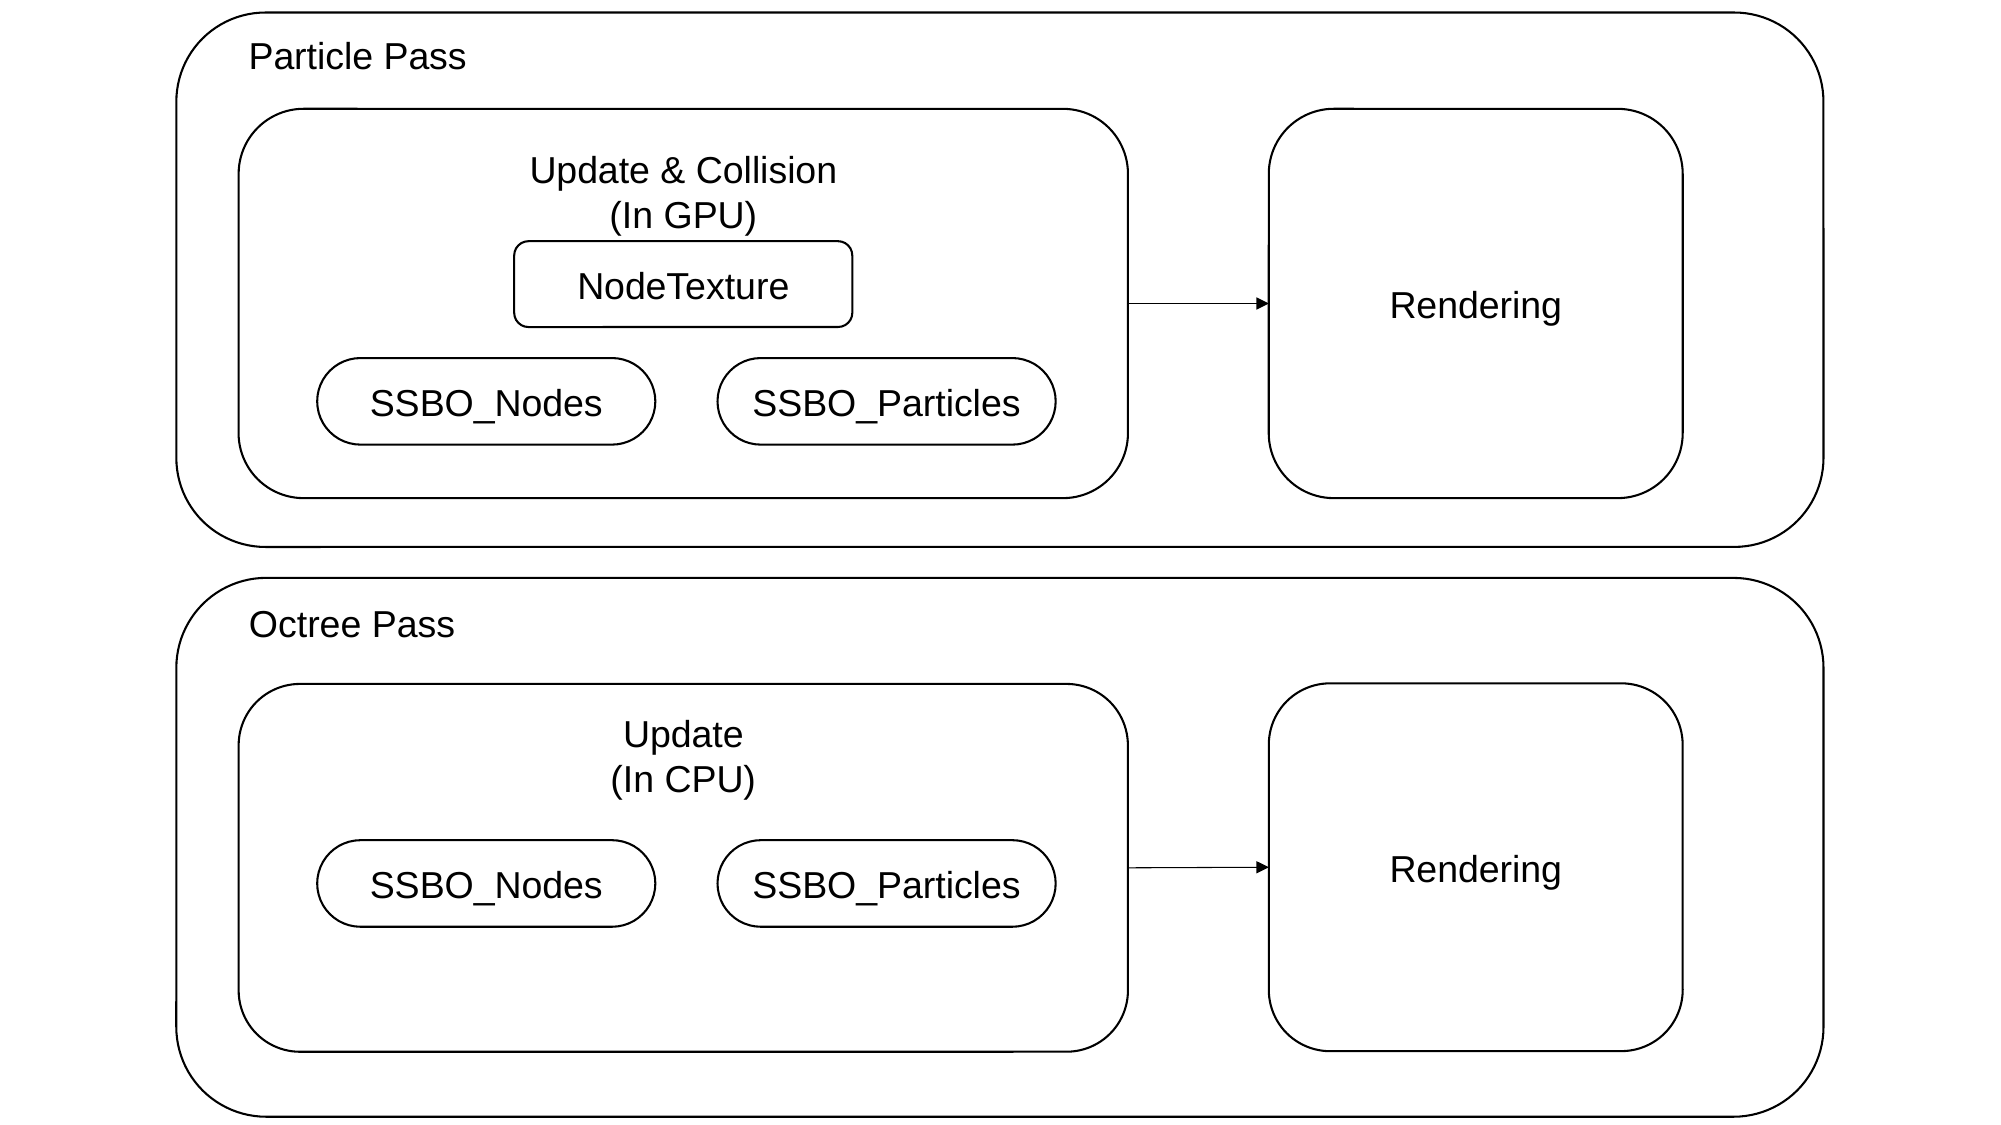

Particle Pass

Rendering
Update & Collision
(In GPU)

NodeTexture
SSBO_Nodes
SSBO_Particles
   Octree Pass

Rendering
Update
(In CPU)

SSBO_Nodes
SSBO_Particles